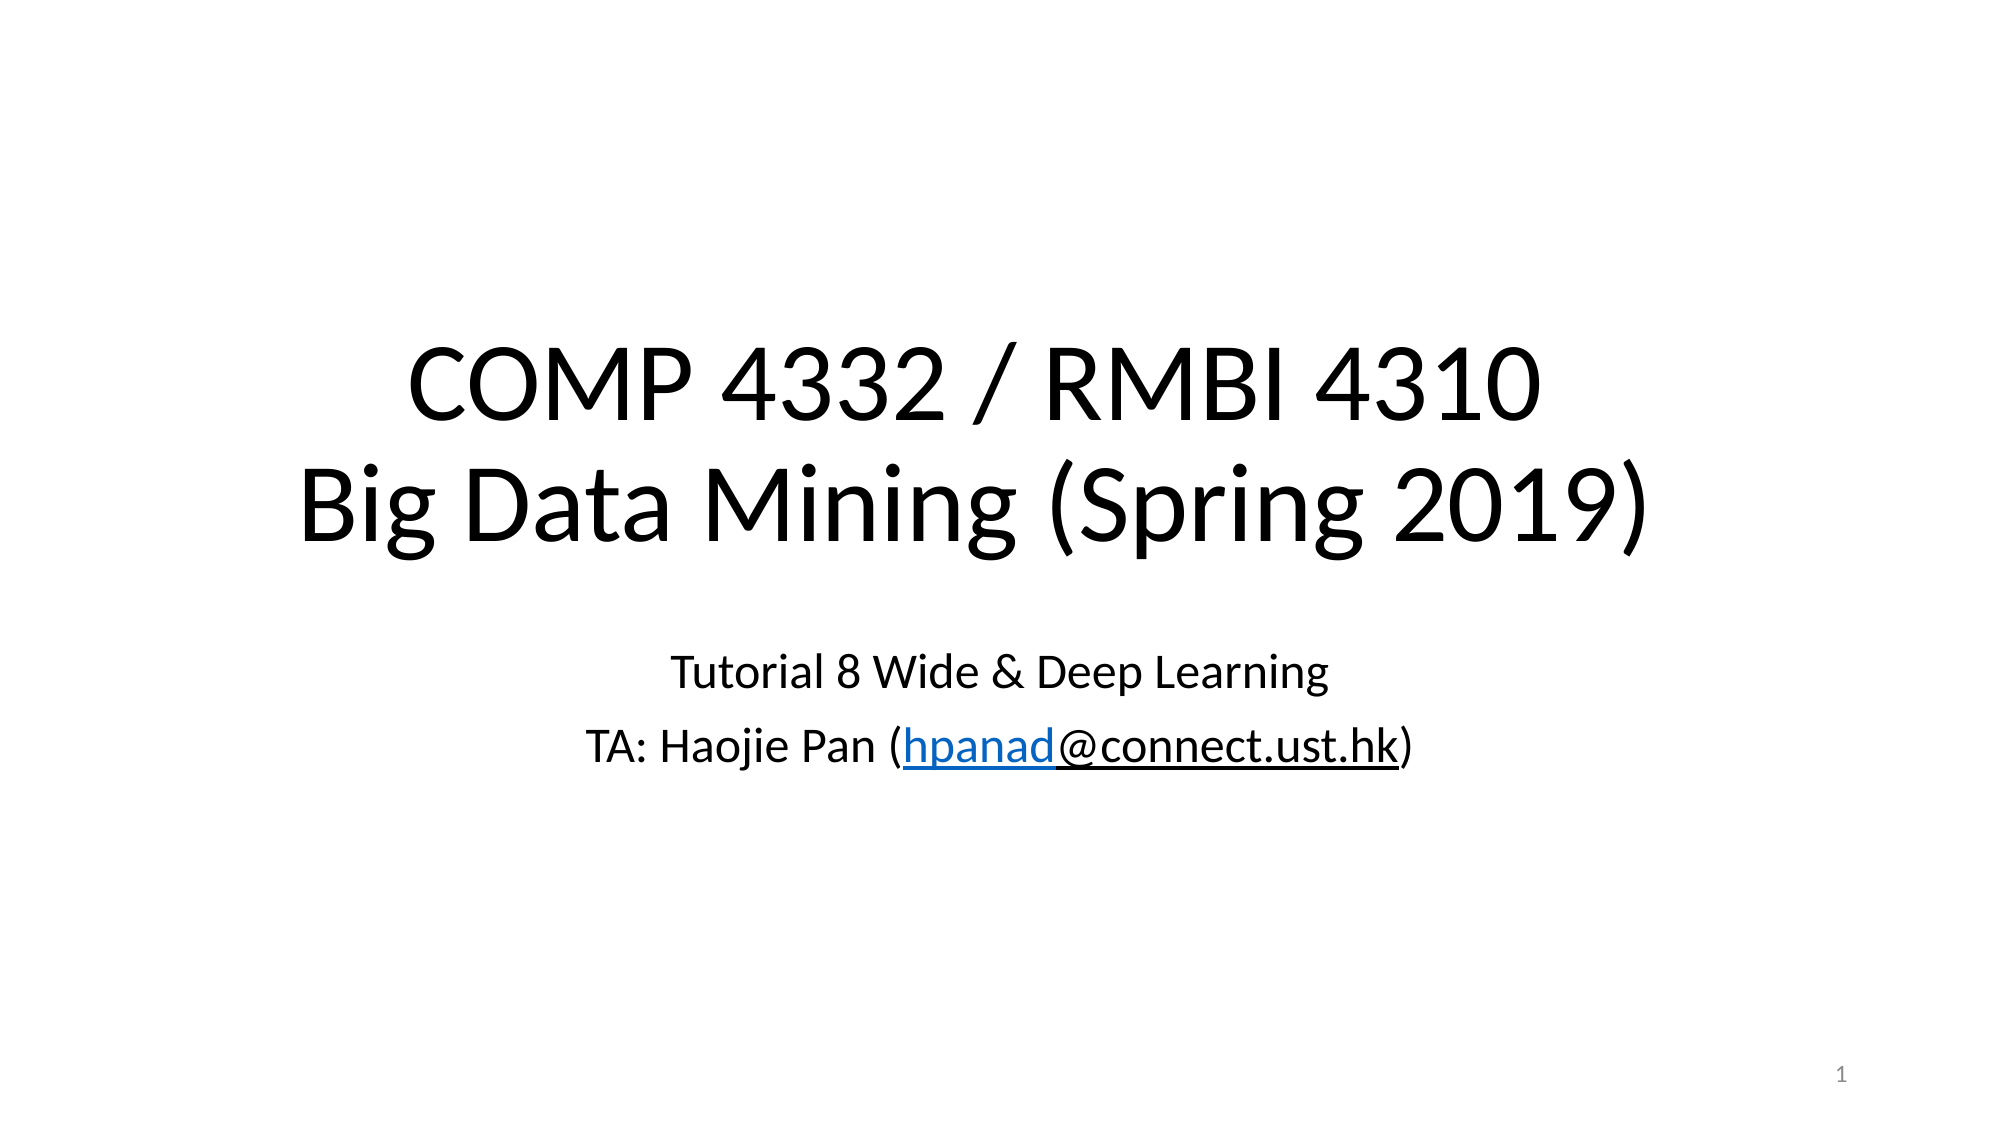

# COMP 4332 / RMBI 4310 Big Data Mining (Spring 2019)
Tutorial 8 Wide & Deep Learning
TA: Haojie Pan (hpanad@connect.ust.hk)
1